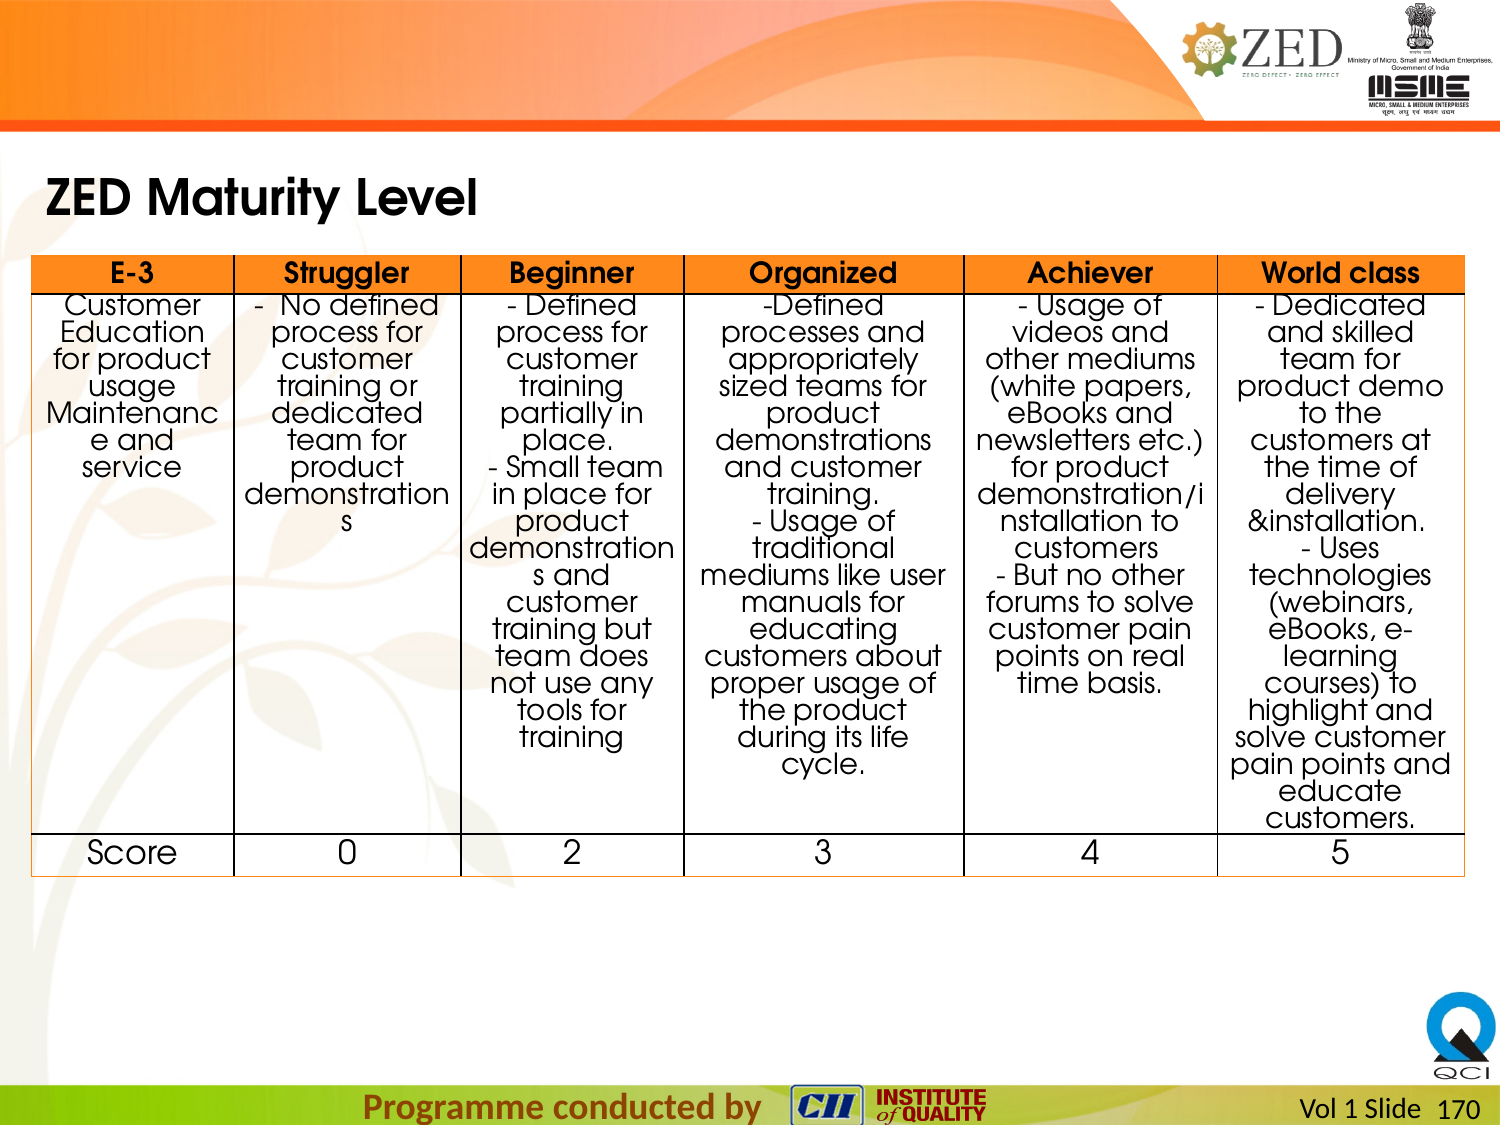

ZED Maturity Level
| E-3 | Struggler | Beginner | Organized | Achiever | World class |
| --- | --- | --- | --- | --- | --- |
| Customer Education for product usage Maintenance and service | - No defined process for customer training or dedicated team for product demonstrations | - Defined process for customer training partially in place. - Small team in place for product demonstrations and customer training but team does not use any tools for training | -Defined processes and appropriately sized teams for product demonstrations and customer training. - Usage of traditional mediums like user manuals for educating customers about proper usage of the product during its life cycle. | - Usage of videos and other mediums (white papers, eBooks and newsletters etc.) for product demonstration/installation to customers - But no other forums to solve customer pain points on real time basis. | - Dedicated and skilled team for product demo to the customers at the time of delivery &installation. - Uses technologies (webinars, eBooks, e-learning courses) to highlight and solve customer pain points and educate customers. |
| Score | 0 | 2 | 3 | 4 | 5 |